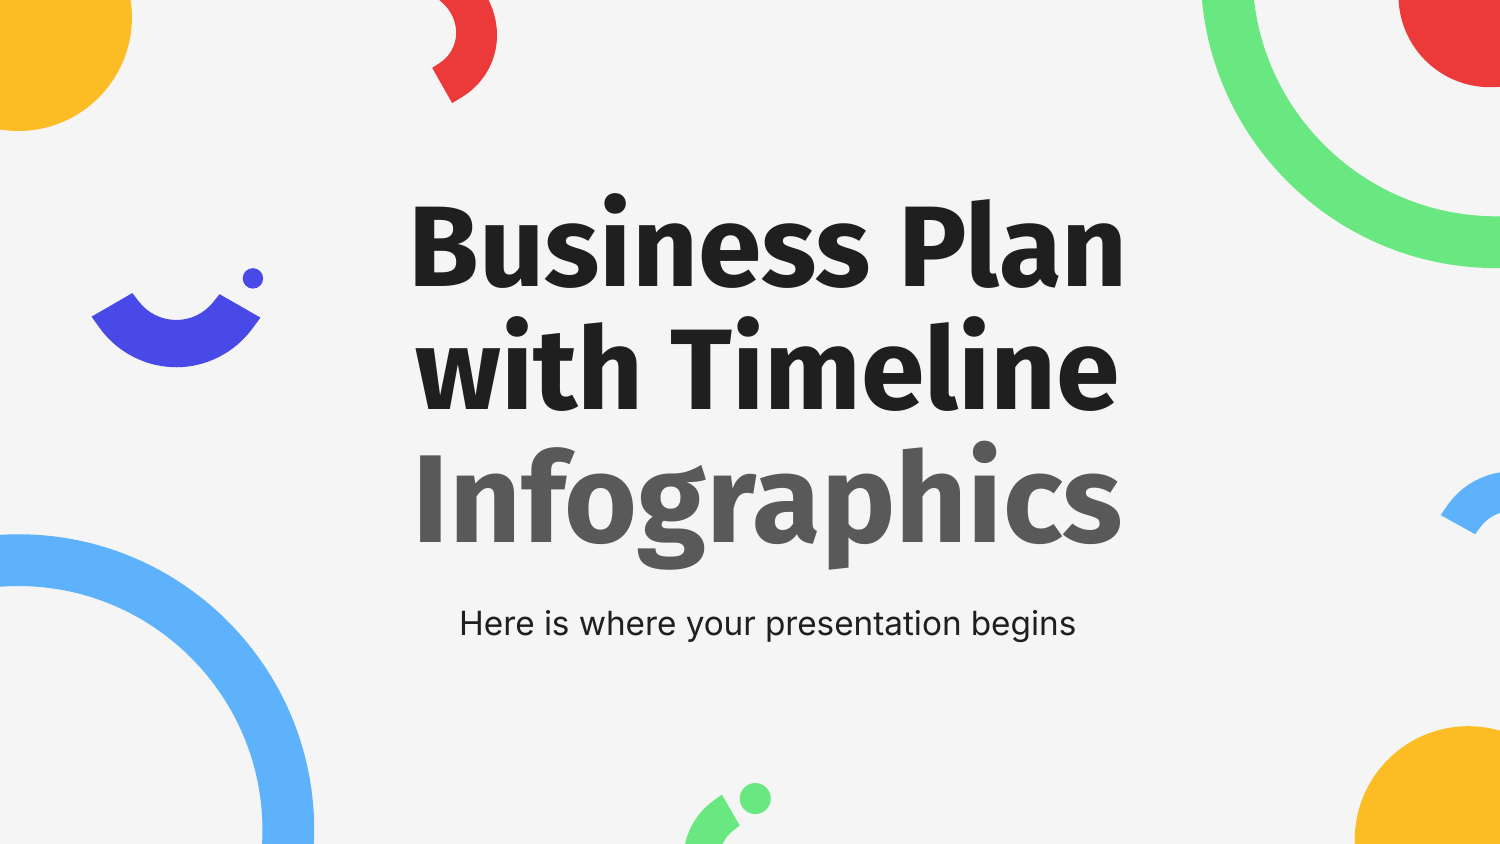

# Business Plan with Timeline Infographics

Here is where your presentation begins